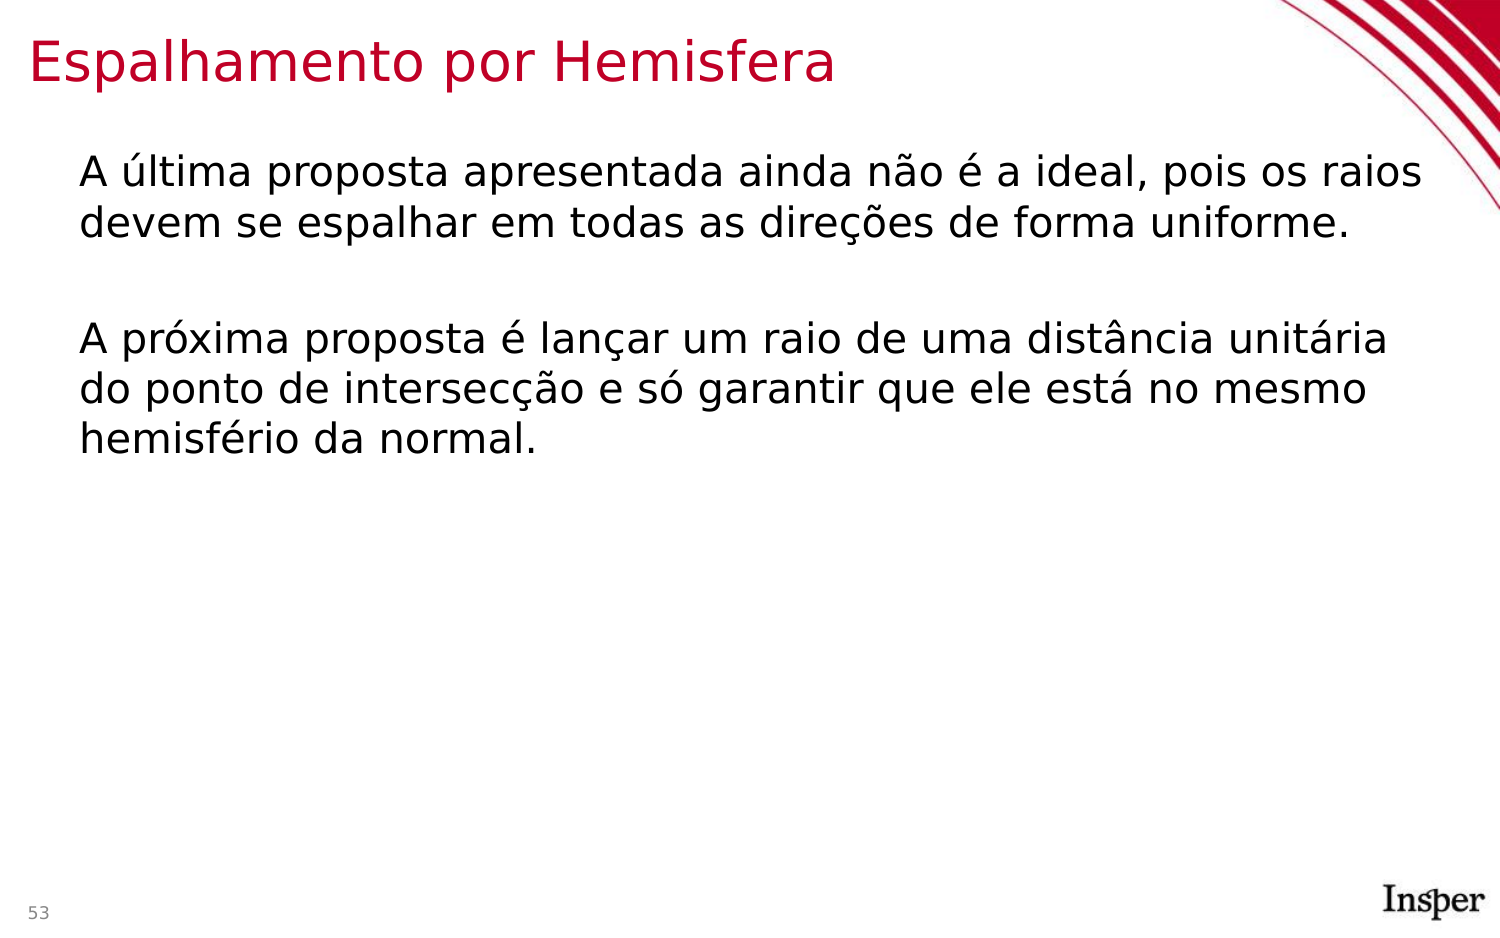

# Espalhamento por Hemisfera
A última proposta apresentada ainda não é a ideal, pois os raios devem se espalhar em todas as direções de forma uniforme.

A próxima proposta é lançar um raio de uma distância unitária do ponto de intersecção e só garantir que ele está no mesmo hemisfério da normal.
53